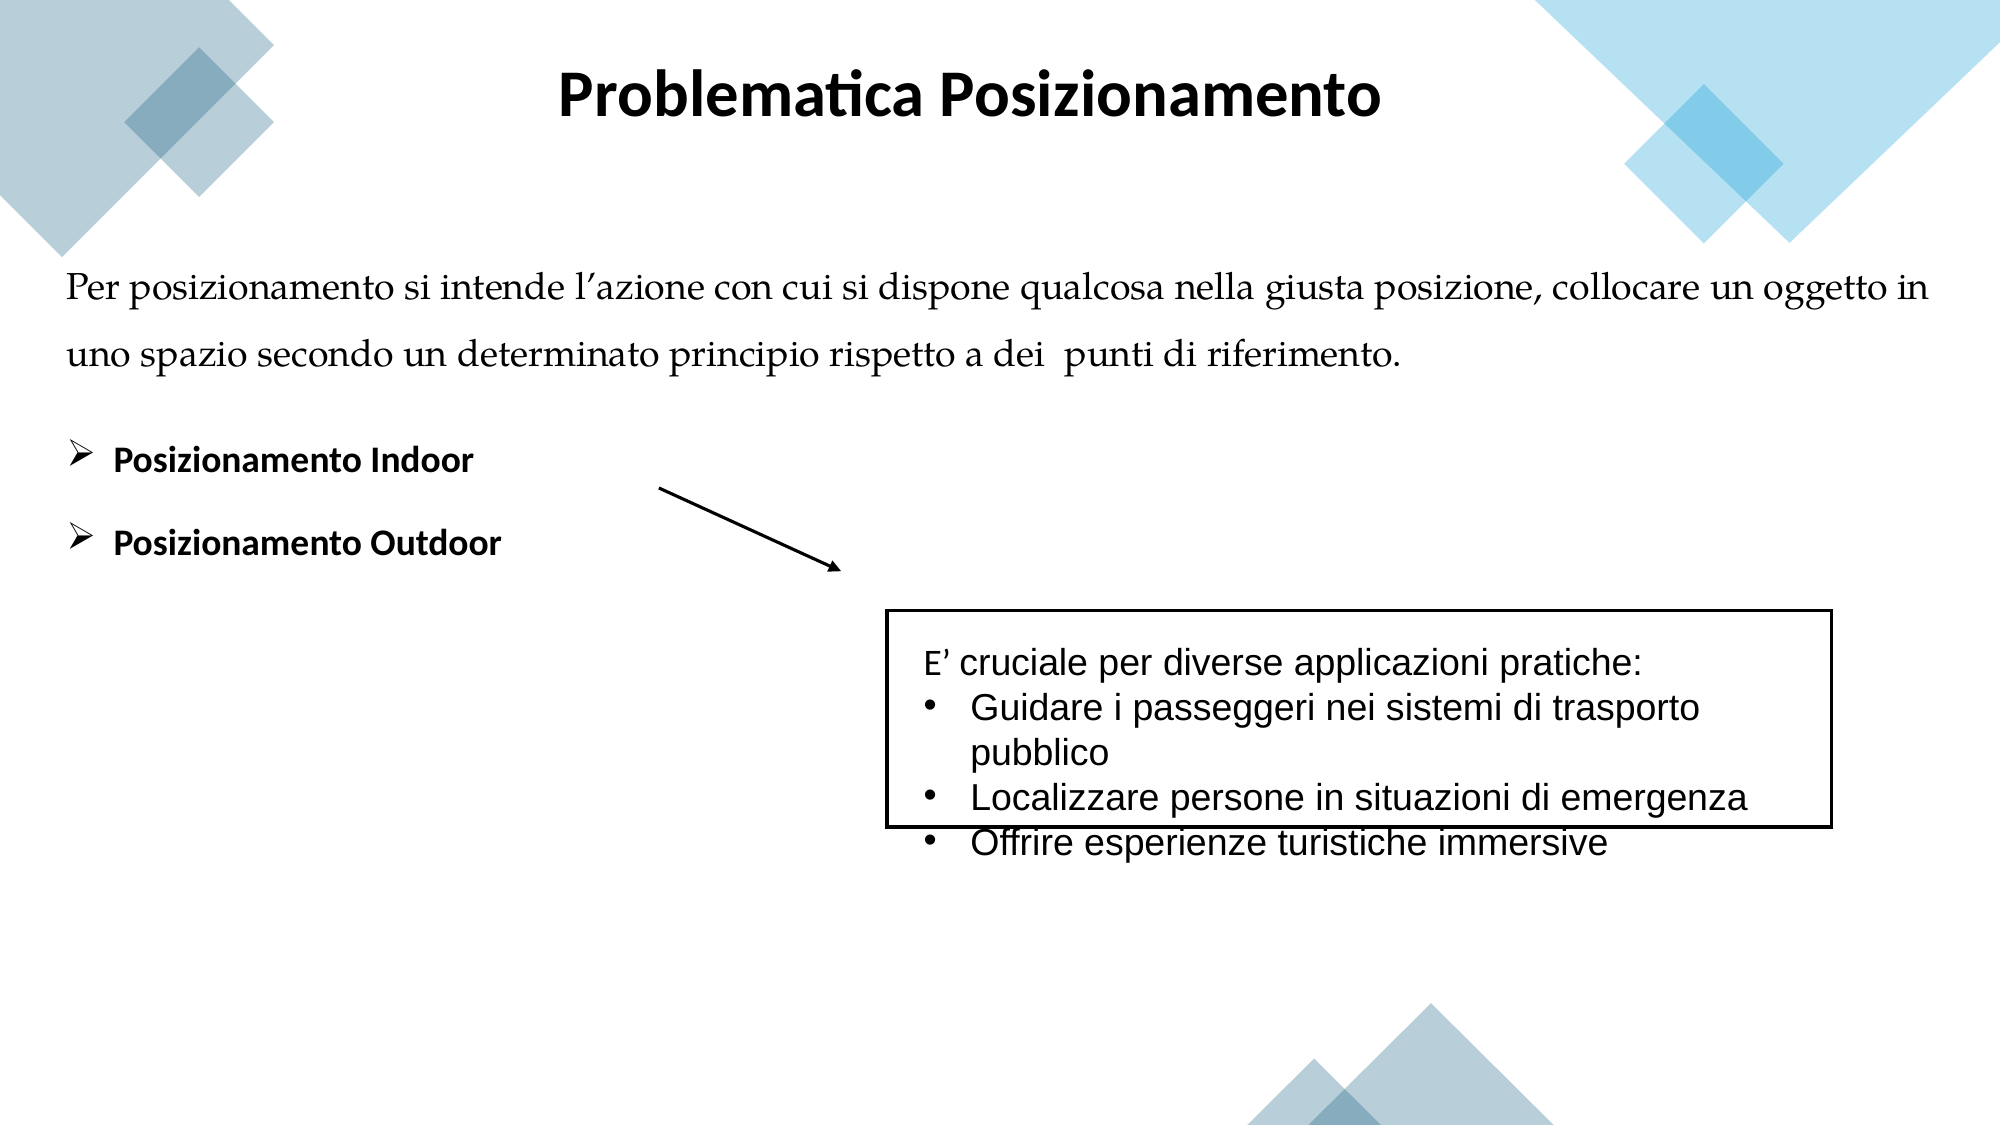

Problematica Posizionamento

Per posizionamento si intende l’azione con cui si dispone qualcosa nella giusta posizione, collocare un oggetto in uno spazio secondo un determinato principio rispetto a dei  punti di riferimento.
Posizionamento Indoor
Posizionamento Outdoor

E’ cruciale per diverse applicazioni pratiche:
Guidare i passeggeri nei sistemi di trasporto pubblico
Localizzare persone in situazioni di emergenza
Offrire esperienze turistiche immersive